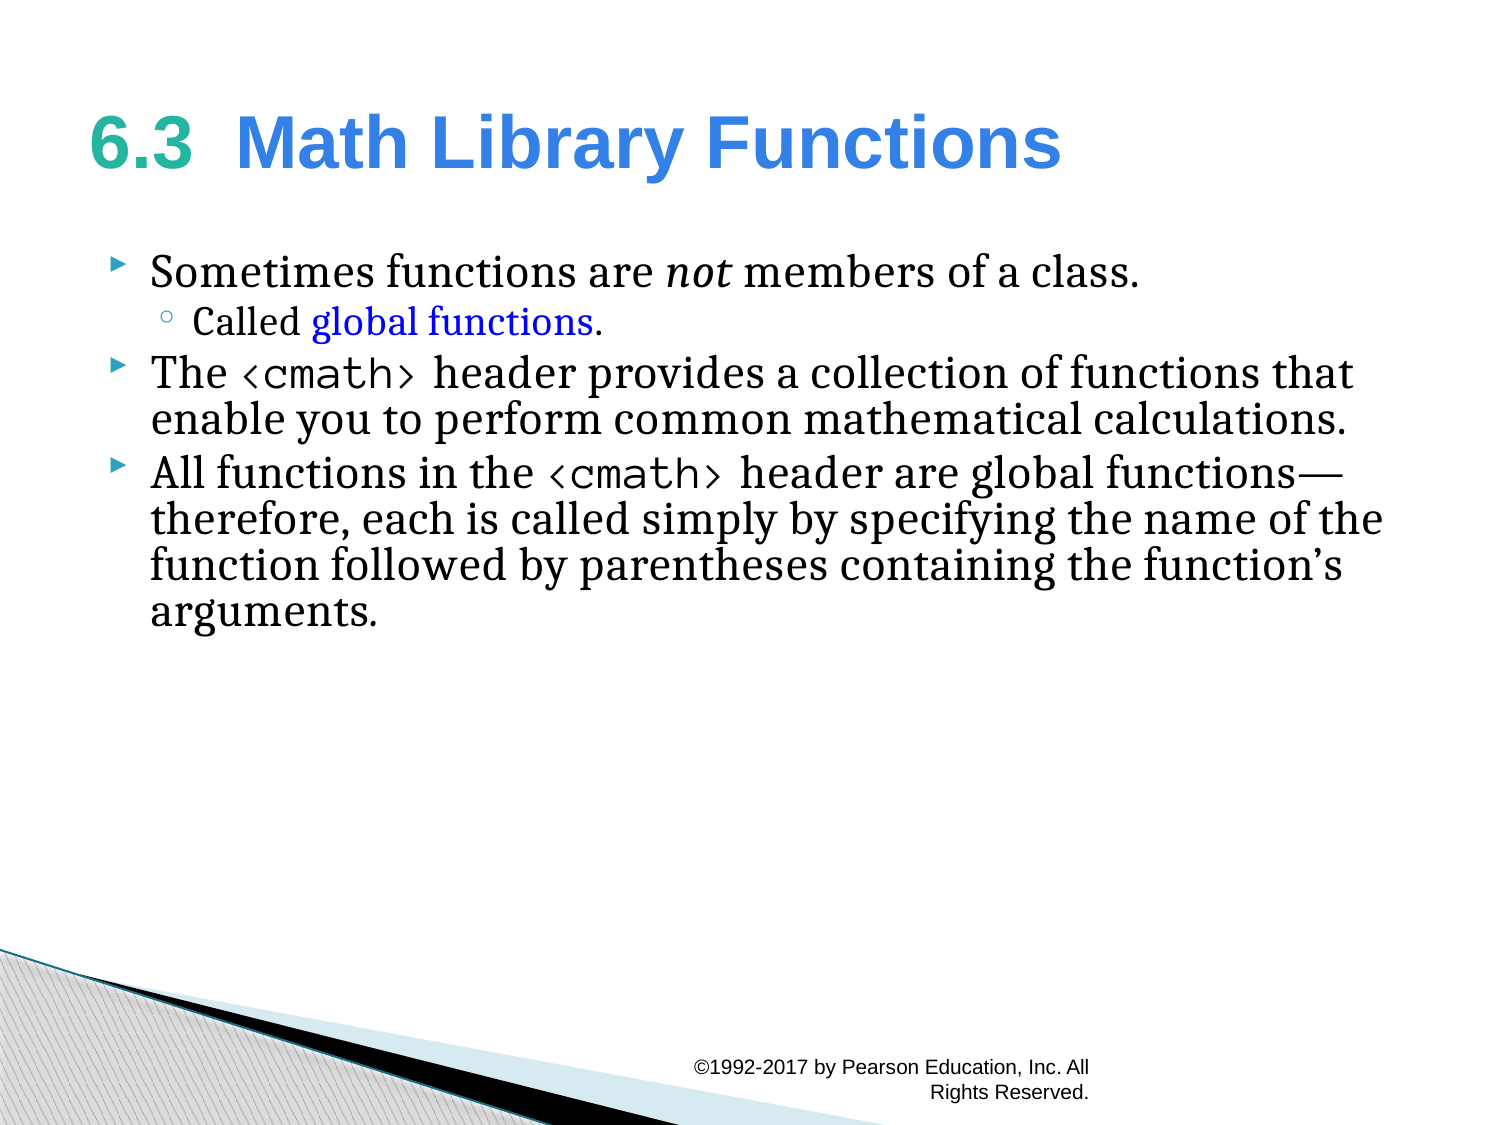

# 6.3  Math Library Functions
Sometimes functions are not members of a class.
Called global functions.
The <cmath> header provides a collection of functions that enable you to perform common mathematical calculations.
All functions in the <cmath> header are global functions—therefore, each is called simply by specifying the name of the function followed by parentheses containing the function’s arguments.
©1992-2017 by Pearson Education, Inc. All Rights Reserved.